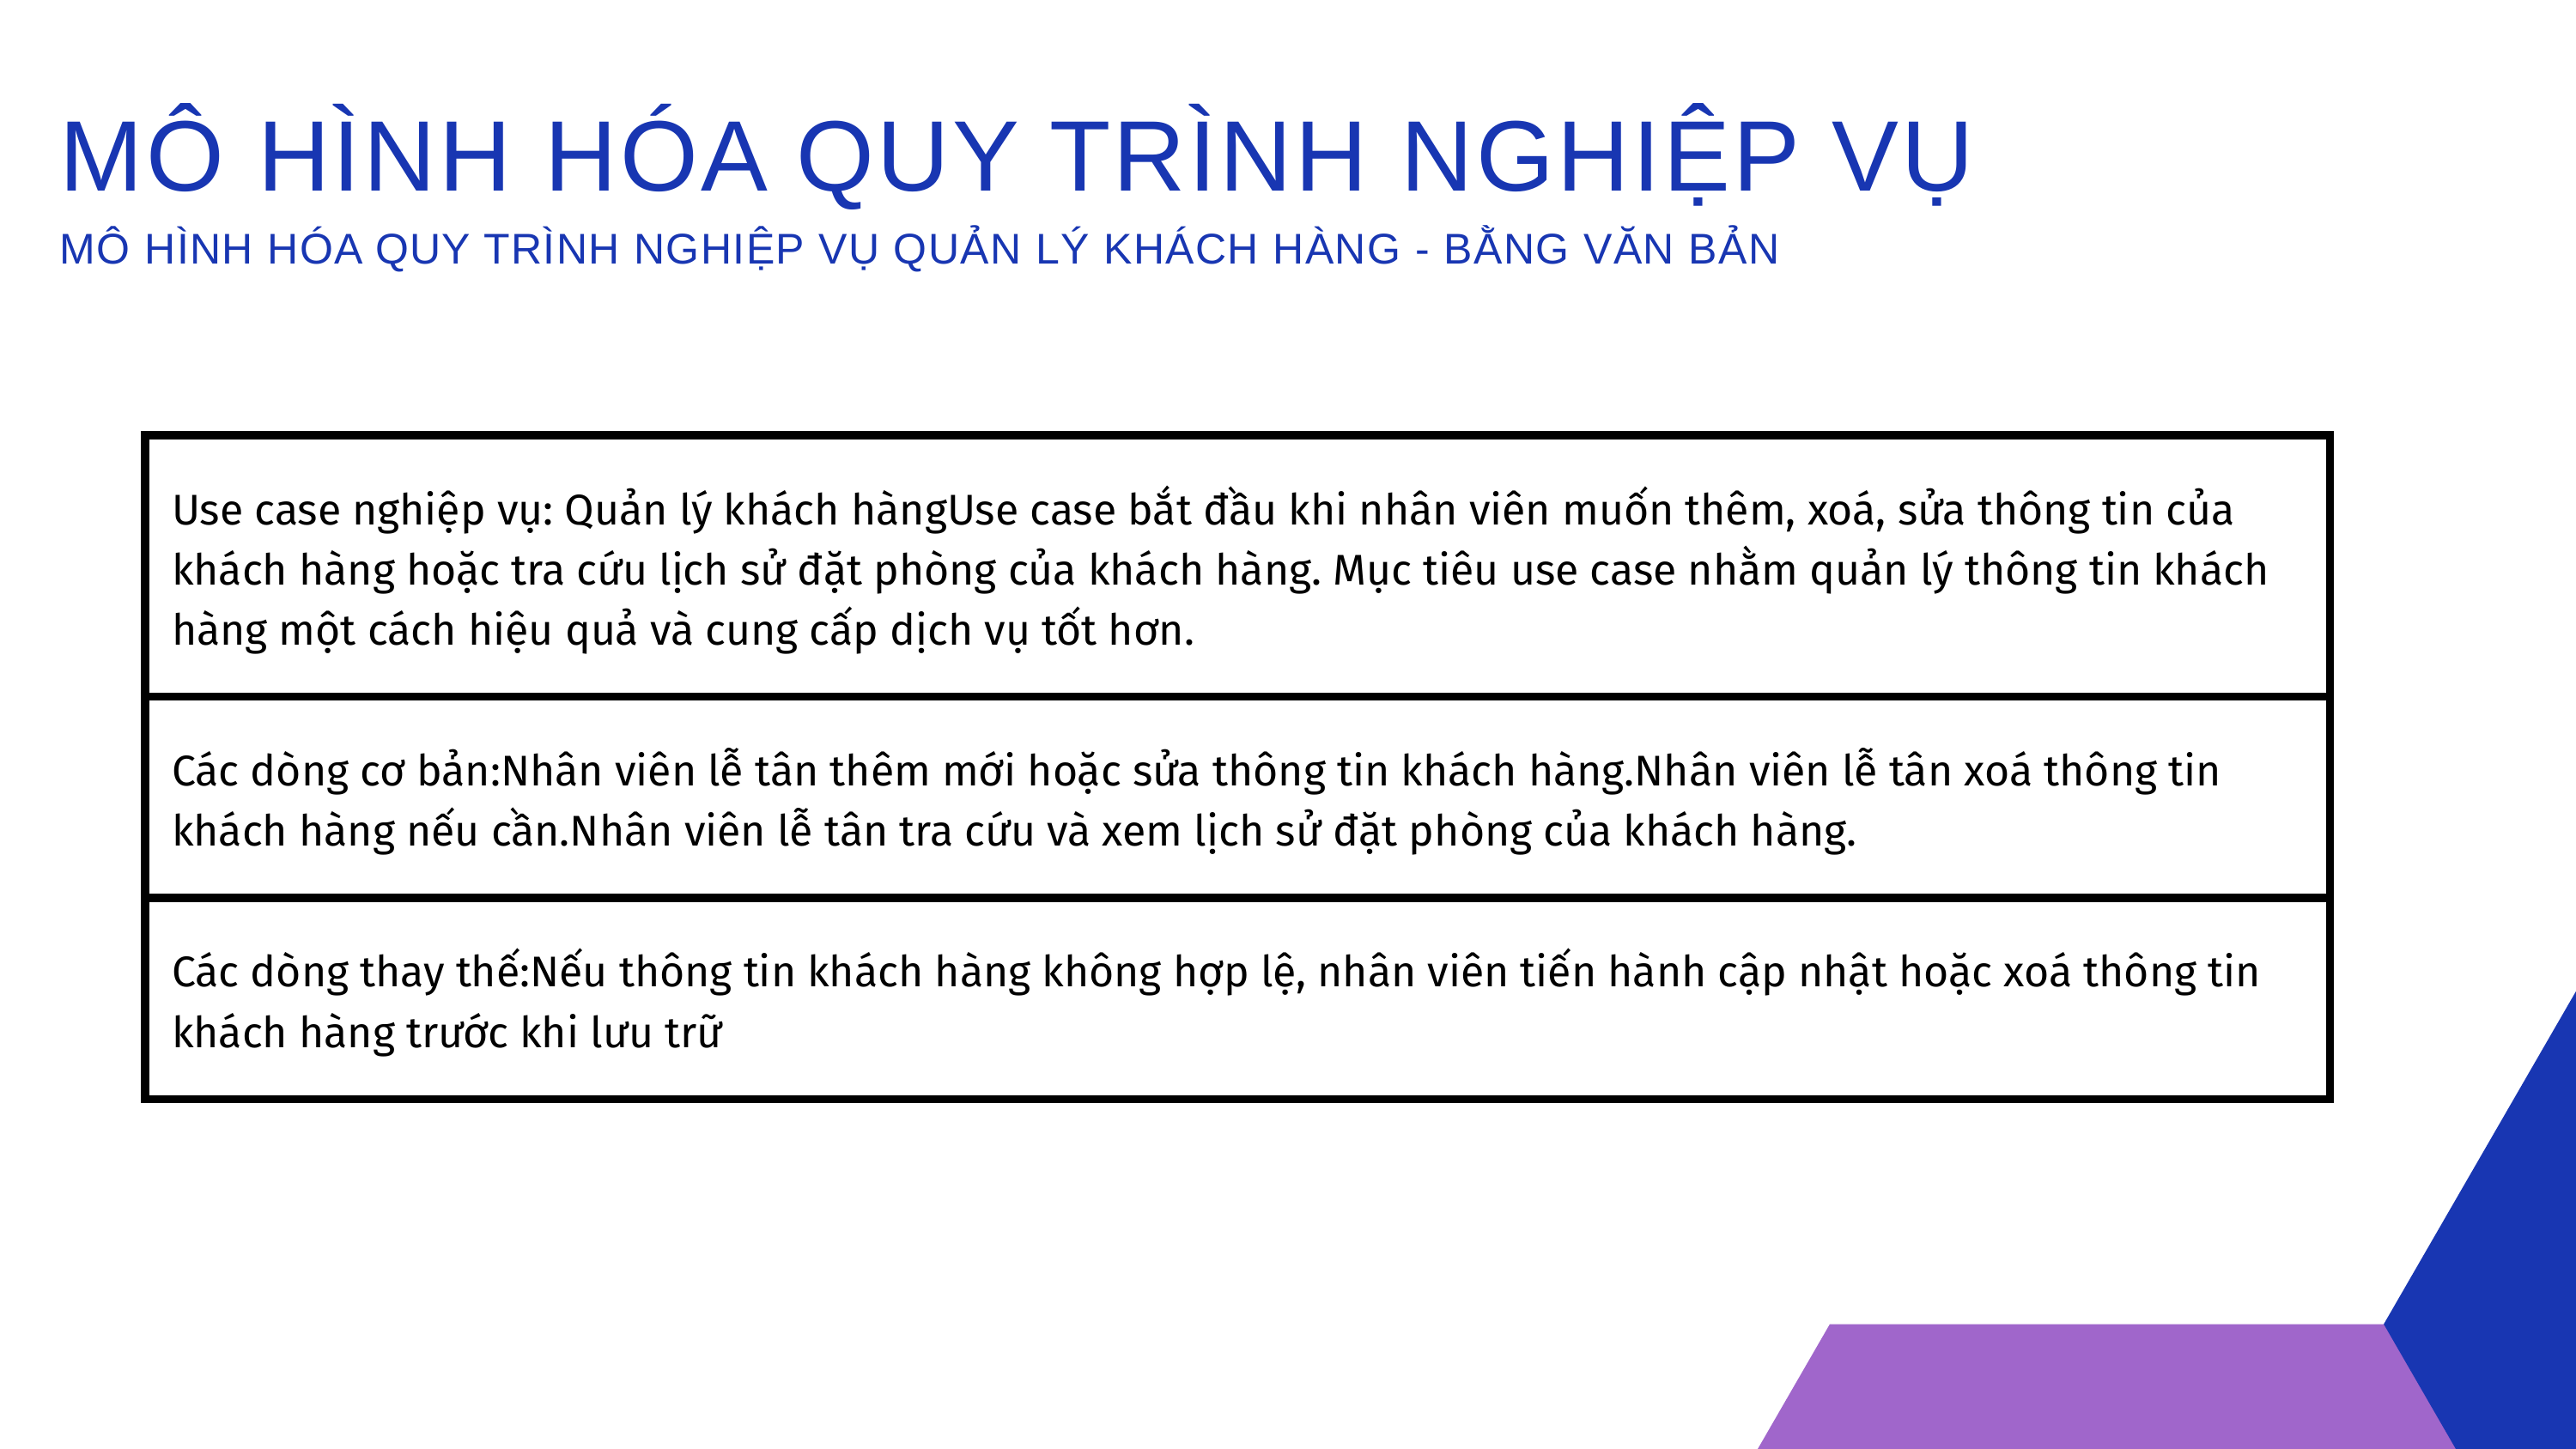

MÔ HÌNH HÓA QUY TRÌNH NGHIỆP VỤ
MÔ HÌNH HÓA QUY TRÌNH NGHIỆP VỤ QUẢN LÝ KHÁCH HÀNG - BẰNG VĂN BẢN
| Use case nghiệp vụ: Quản lý khách hàngUse case bắt đầu khi nhân viên muốn thêm, xoá, sửa thông tin của khách hàng hoặc tra cứu lịch sử đặt phòng của khách hàng. Mục tiêu use case nhằm quản lý thông tin khách hàng một cách hiệu quả và cung cấp dịch vụ tốt hơn. |
| --- |
| Các dòng cơ bản:Nhân viên lễ tân thêm mới hoặc sửa thông tin khách hàng.Nhân viên lễ tân xoá thông tin khách hàng nếu cần.Nhân viên lễ tân tra cứu và xem lịch sử đặt phòng của khách hàng. |
| Các dòng thay thế:Nếu thông tin khách hàng không hợp lệ, nhân viên tiến hành cập nhật hoặc xoá thông tin khách hàng trước khi lưu trữ |